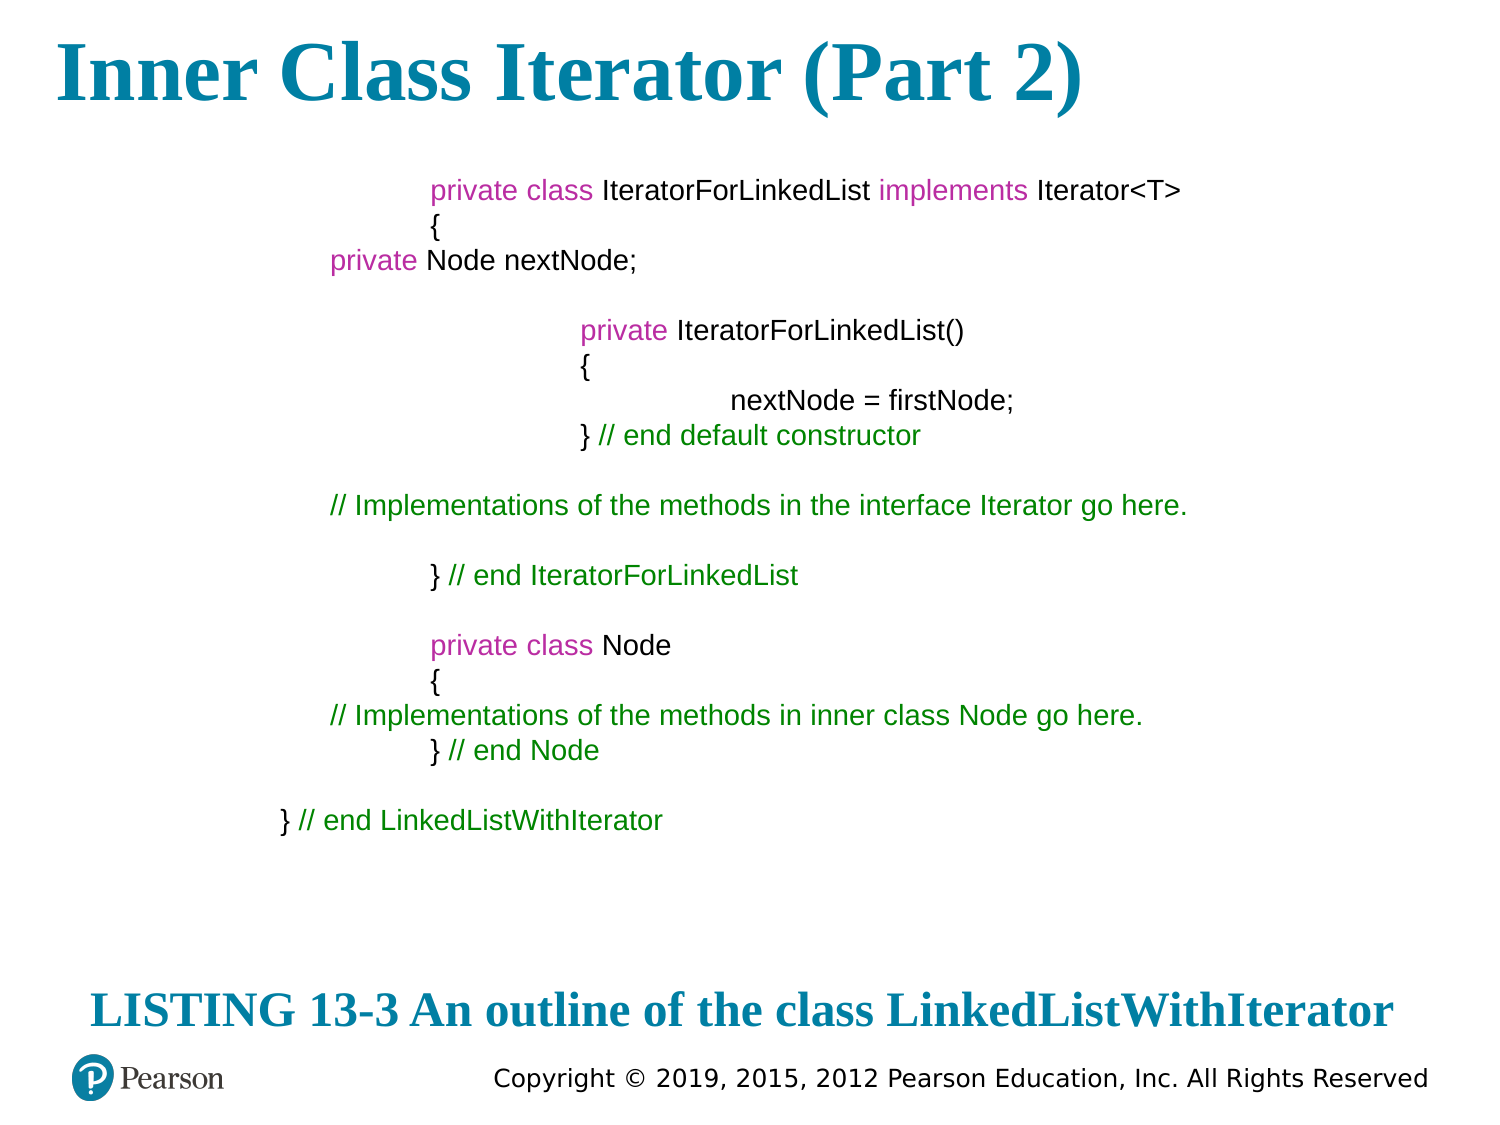

# Inner Class Iterator (Part 2)
	private class IteratorForLinkedList implements Iterator<T>
	{
      private Node nextNode;

		private IteratorForLinkedList()
		{
			nextNode = firstNode;
		} // end default constructor

      // Implementations of the methods in the interface Iterator go here.

	} // end IteratorForLinkedList

	private class Node
	{
      // Implementations of the methods in inner class Node go here.
	} // end Node

} // end LinkedListWithIterator

LISTING 13-3 An outline of the class LinkedListWithIterator